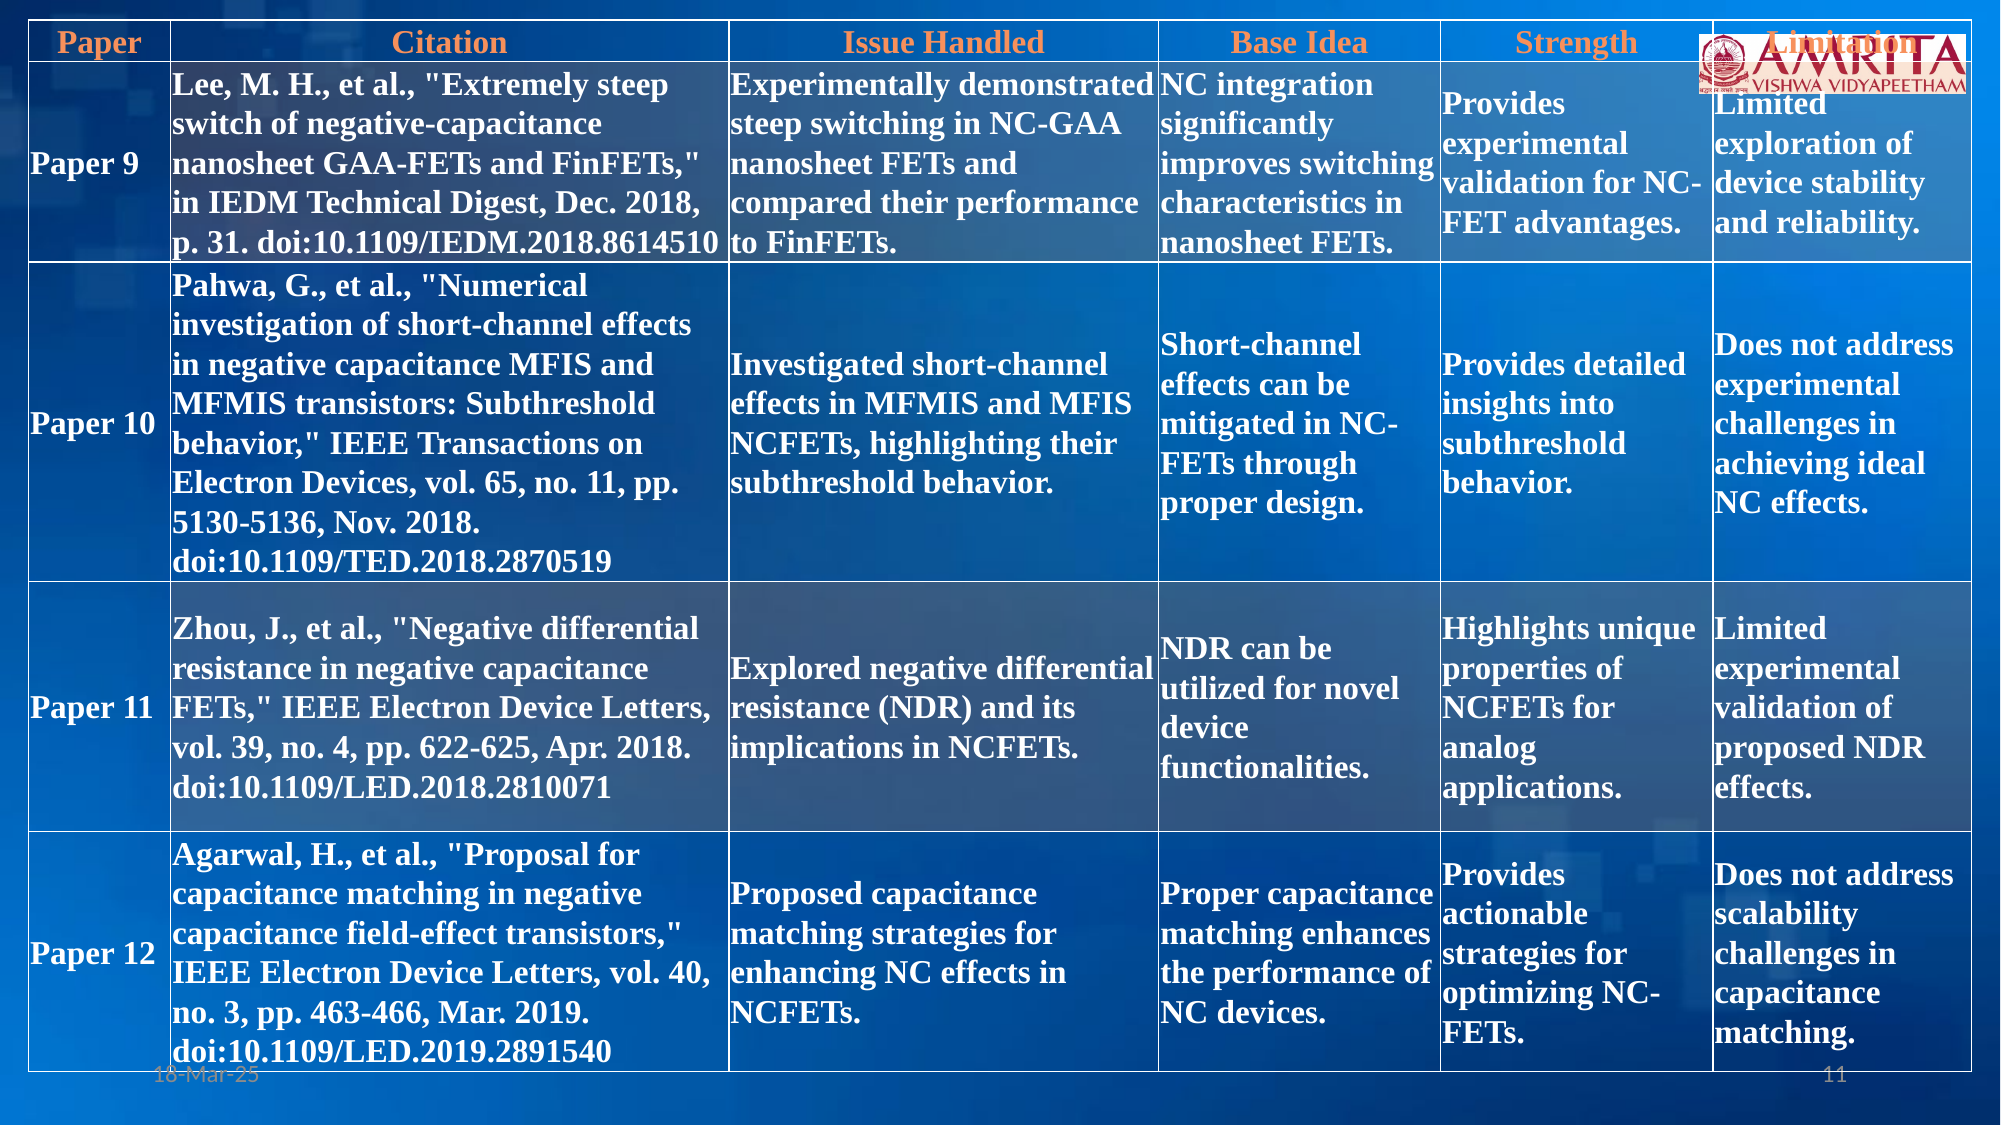

| Paper | Citation | Issue Handled | Base Idea | Strength | Limitation |
| --- | --- | --- | --- | --- | --- |
| Paper 9 | Lee, M. H., et al., "Extremely steep switch of negative-capacitance nanosheet GAA-FETs and FinFETs," in IEDM Technical Digest, Dec. 2018, p. 31. doi:10.1109/IEDM.2018.8614510 | Experimentally demonstrated steep switching in NC-GAA nanosheet FETs and compared their performance to FinFETs. | NC integration significantly improves switching characteristics in nanosheet FETs. | Provides experimental validation for NC-FET advantages. | Limited exploration of device stability and reliability. |
| Paper 10 | Pahwa, G., et al., "Numerical investigation of short-channel effects in negative capacitance MFIS and MFMIS transistors: Subthreshold behavior," IEEE Transactions on Electron Devices, vol. 65, no. 11, pp. 5130-5136, Nov. 2018. doi:10.1109/TED.2018.2870519 | Investigated short-channel effects in MFMIS and MFIS NCFETs, highlighting their subthreshold behavior. | Short-channel effects can be mitigated in NC-FETs through proper design. | Provides detailed insights into subthreshold behavior. | Does not address experimental challenges in achieving ideal NC effects. |
| Paper 11 | Zhou, J., et al., "Negative differential resistance in negative capacitance FETs," IEEE Electron Device Letters, vol. 39, no. 4, pp. 622-625, Apr. 2018. doi:10.1109/LED.2018.2810071 | Explored negative differential resistance (NDR) and its implications in NCFETs. | NDR can be utilized for novel device functionalities. | Highlights unique properties of NCFETs for analog applications. | Limited experimental validation of proposed NDR effects. |
| Paper 12 | Agarwal, H., et al., "Proposal for capacitance matching in negative capacitance field-effect transistors," IEEE Electron Device Letters, vol. 40, no. 3, pp. 463-466, Mar. 2019. doi:10.1109/LED.2019.2891540 | Proposed capacitance matching strategies for enhancing NC effects in NCFETs. | Proper capacitance matching enhances the performance of NC devices. | Provides actionable strategies for optimizing NC-FETs. | Does not address scalability challenges in capacitance matching. |
#
18-Mar-25
11